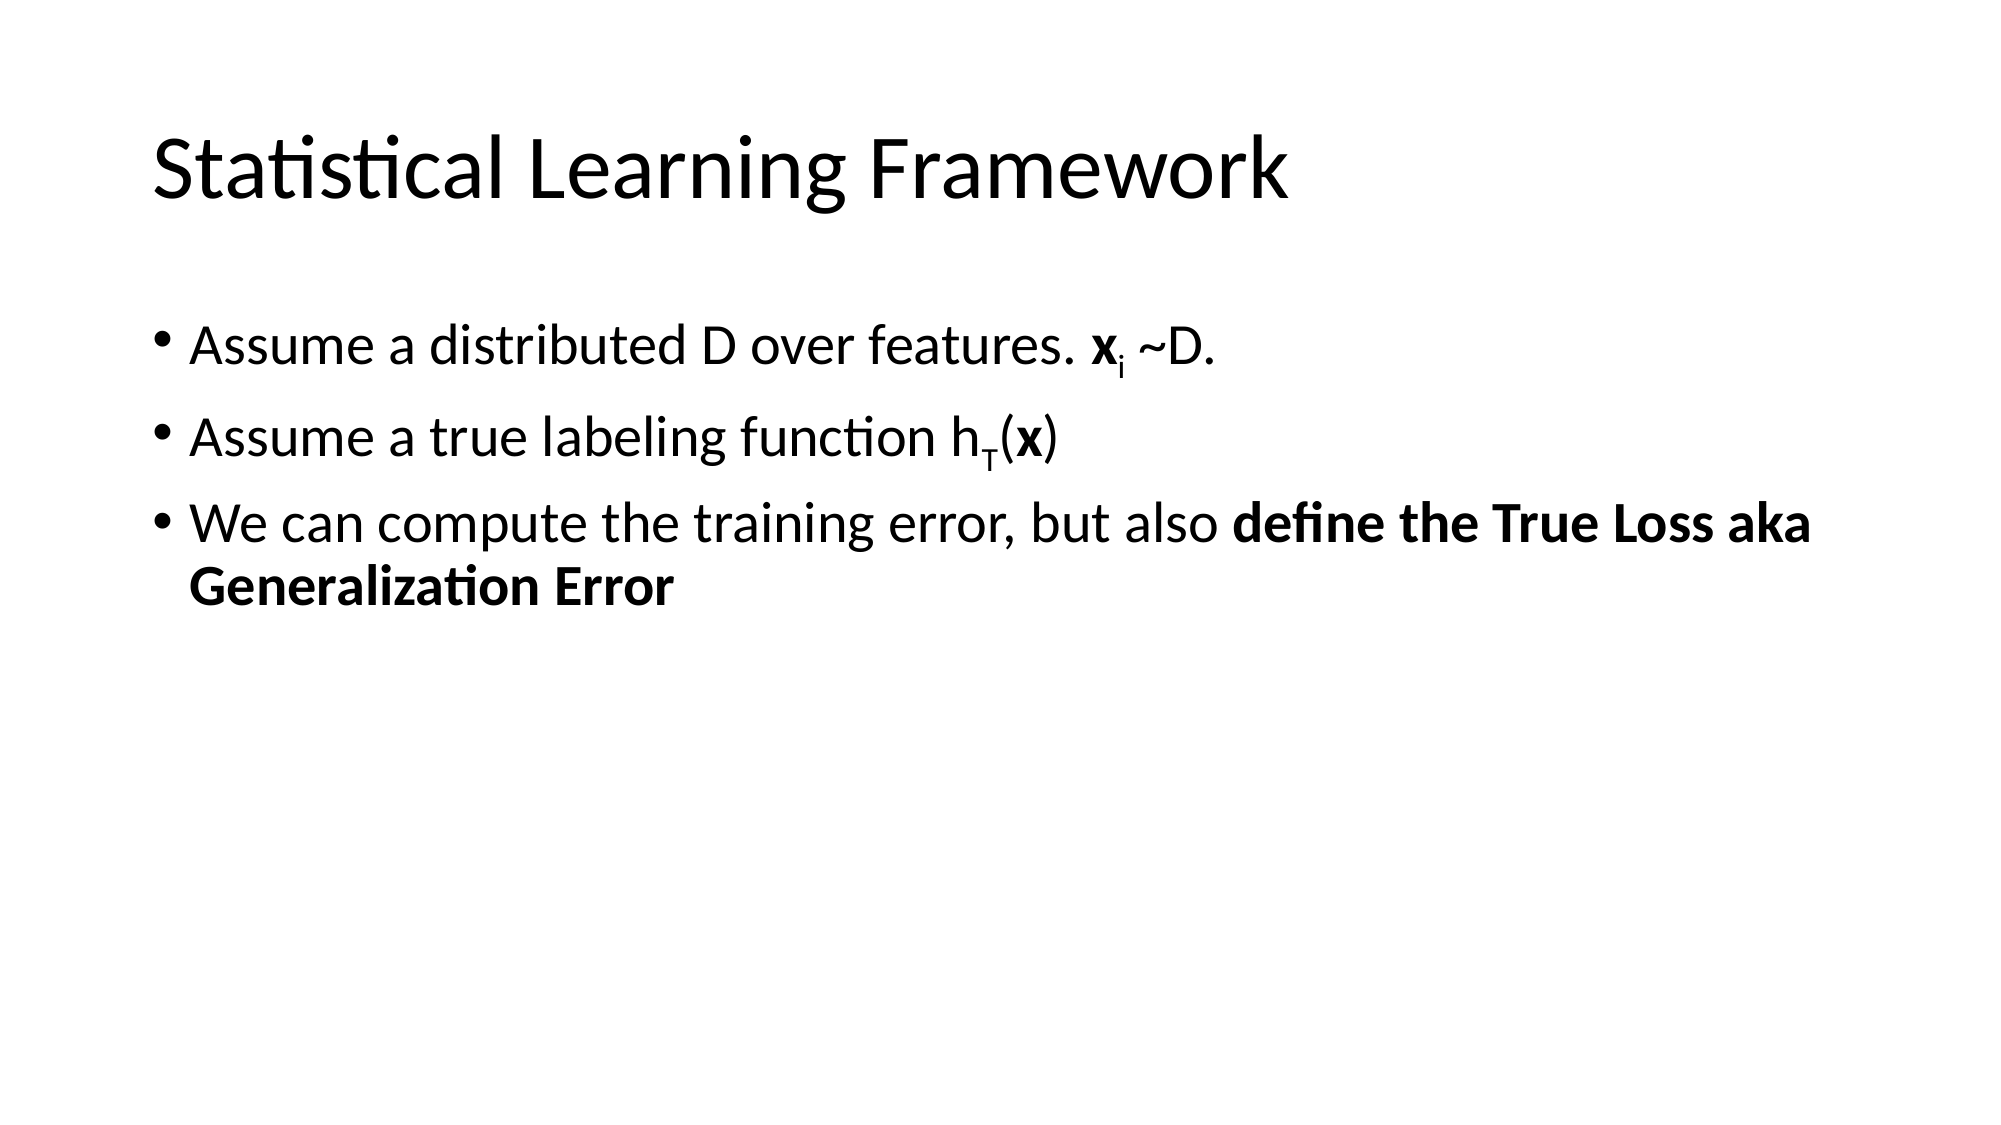

# Statistical Learning Framework
Assume a distributed D over features. xi ~D.
Assume a true labeling function hT(x)
We can compute the training error, but also define the True Loss aka Generalization Error